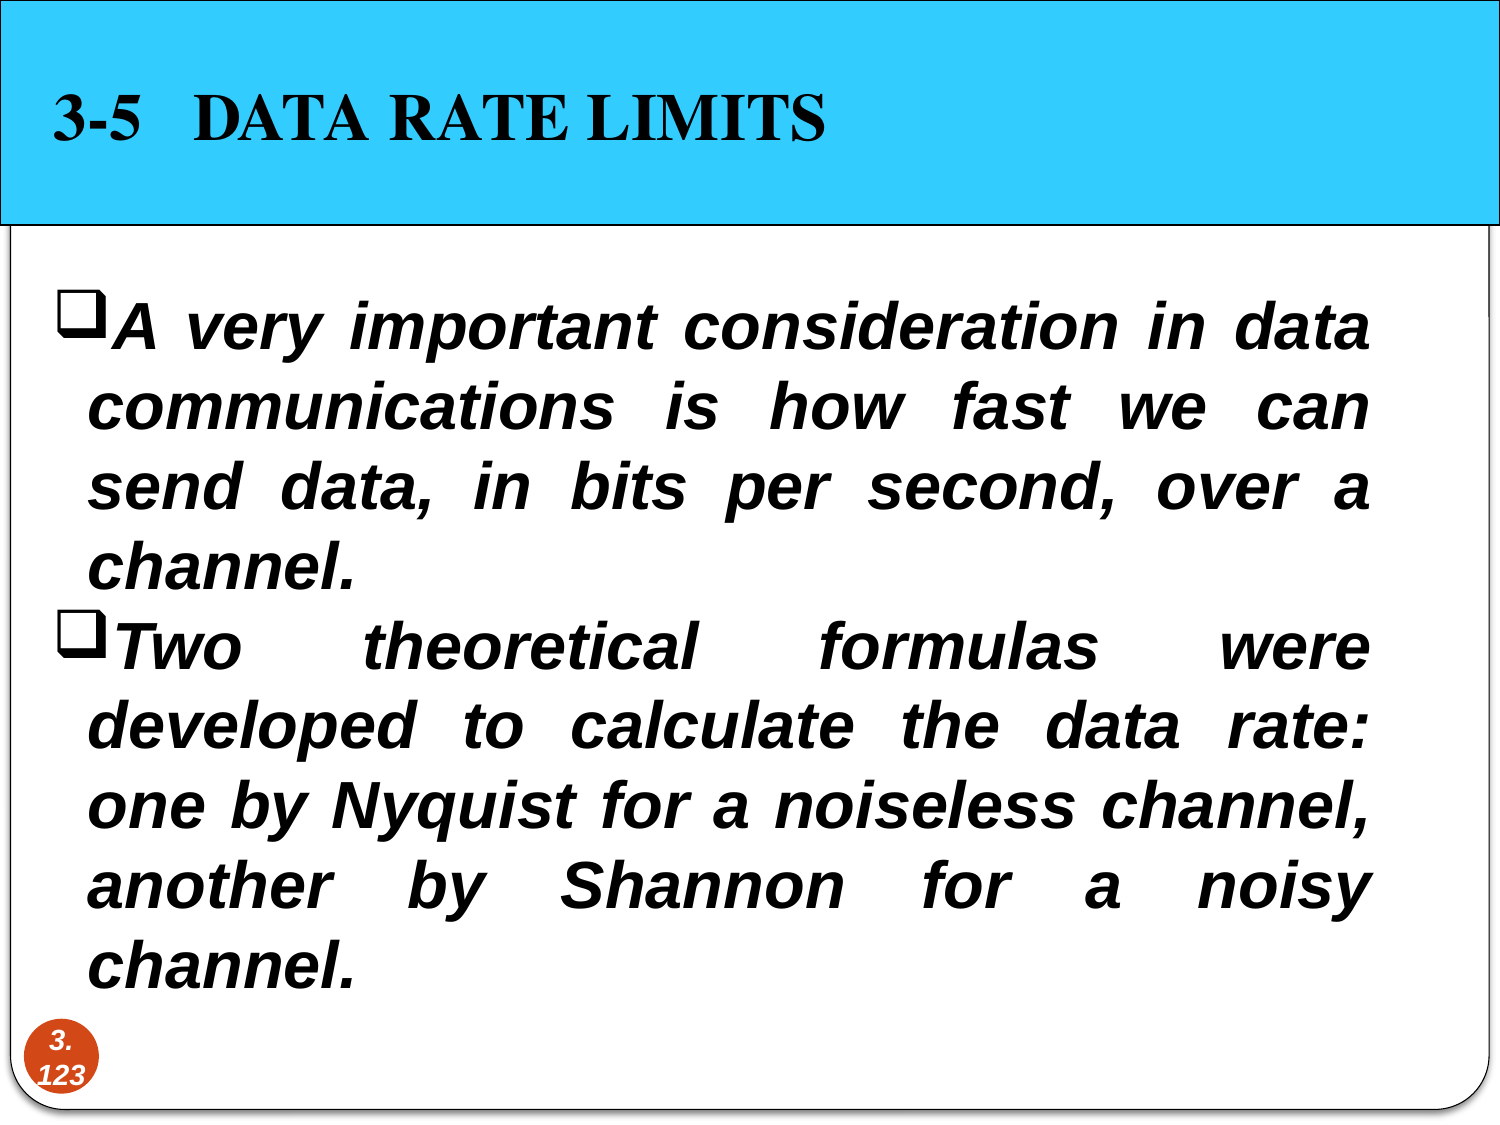

3-5   DATA RATE LIMITS

A very important consideration in data communications is how fast we can send data, in bits per second, over a channel.
Two theoretical formulas were developed to calculate the data rate: one by Nyquist for a noiseless channel, another by Shannon for a noisy channel.
3.123